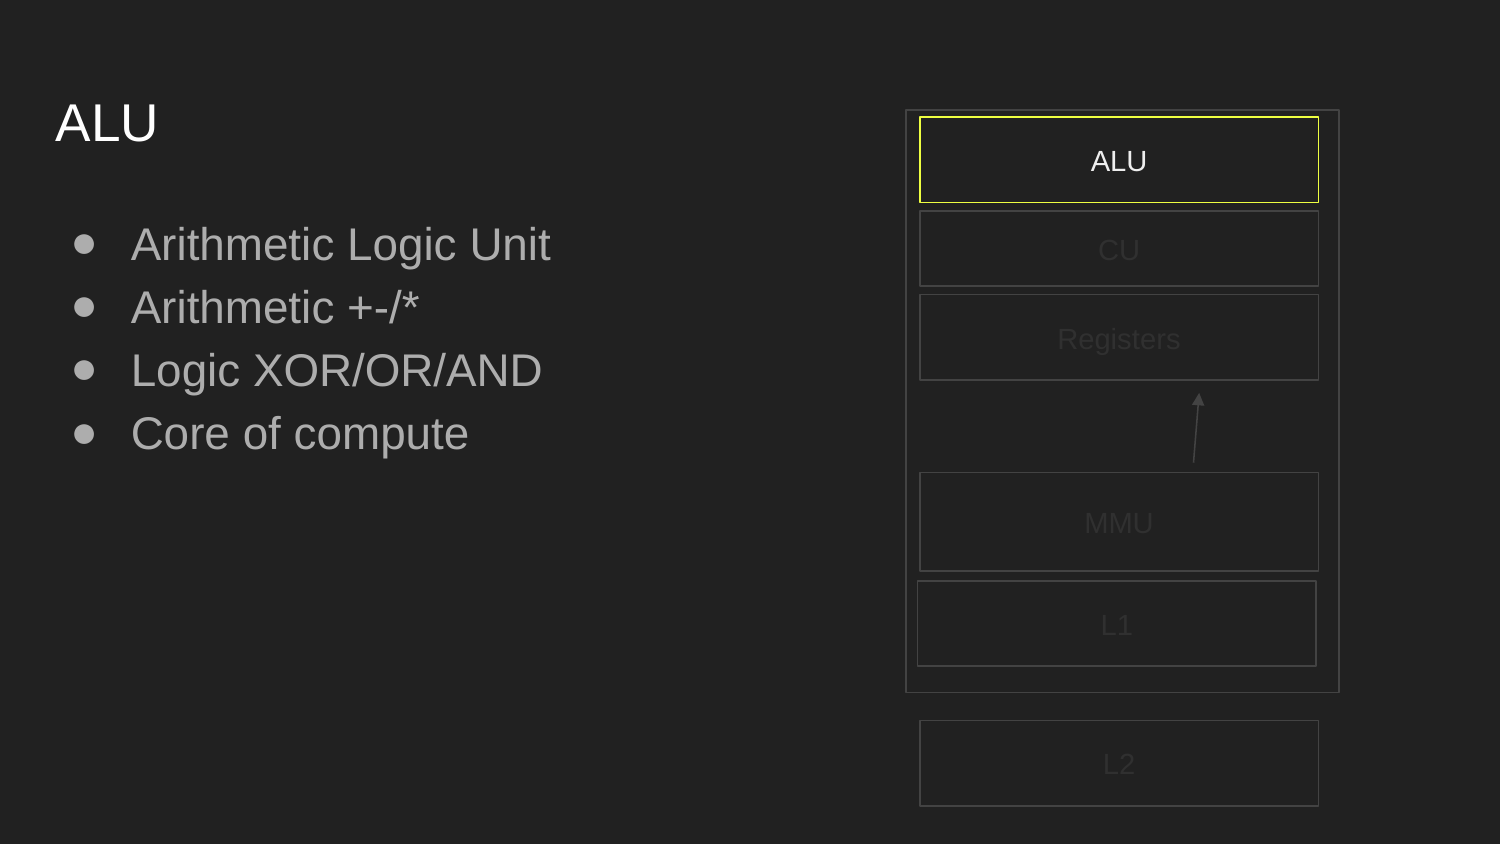

# ALU

ALU
Arithmetic Logic Unit
Arithmetic +-/*
Logic XOR/OR/AND
Core of compute
CU
Registers
MMU
L1
L2